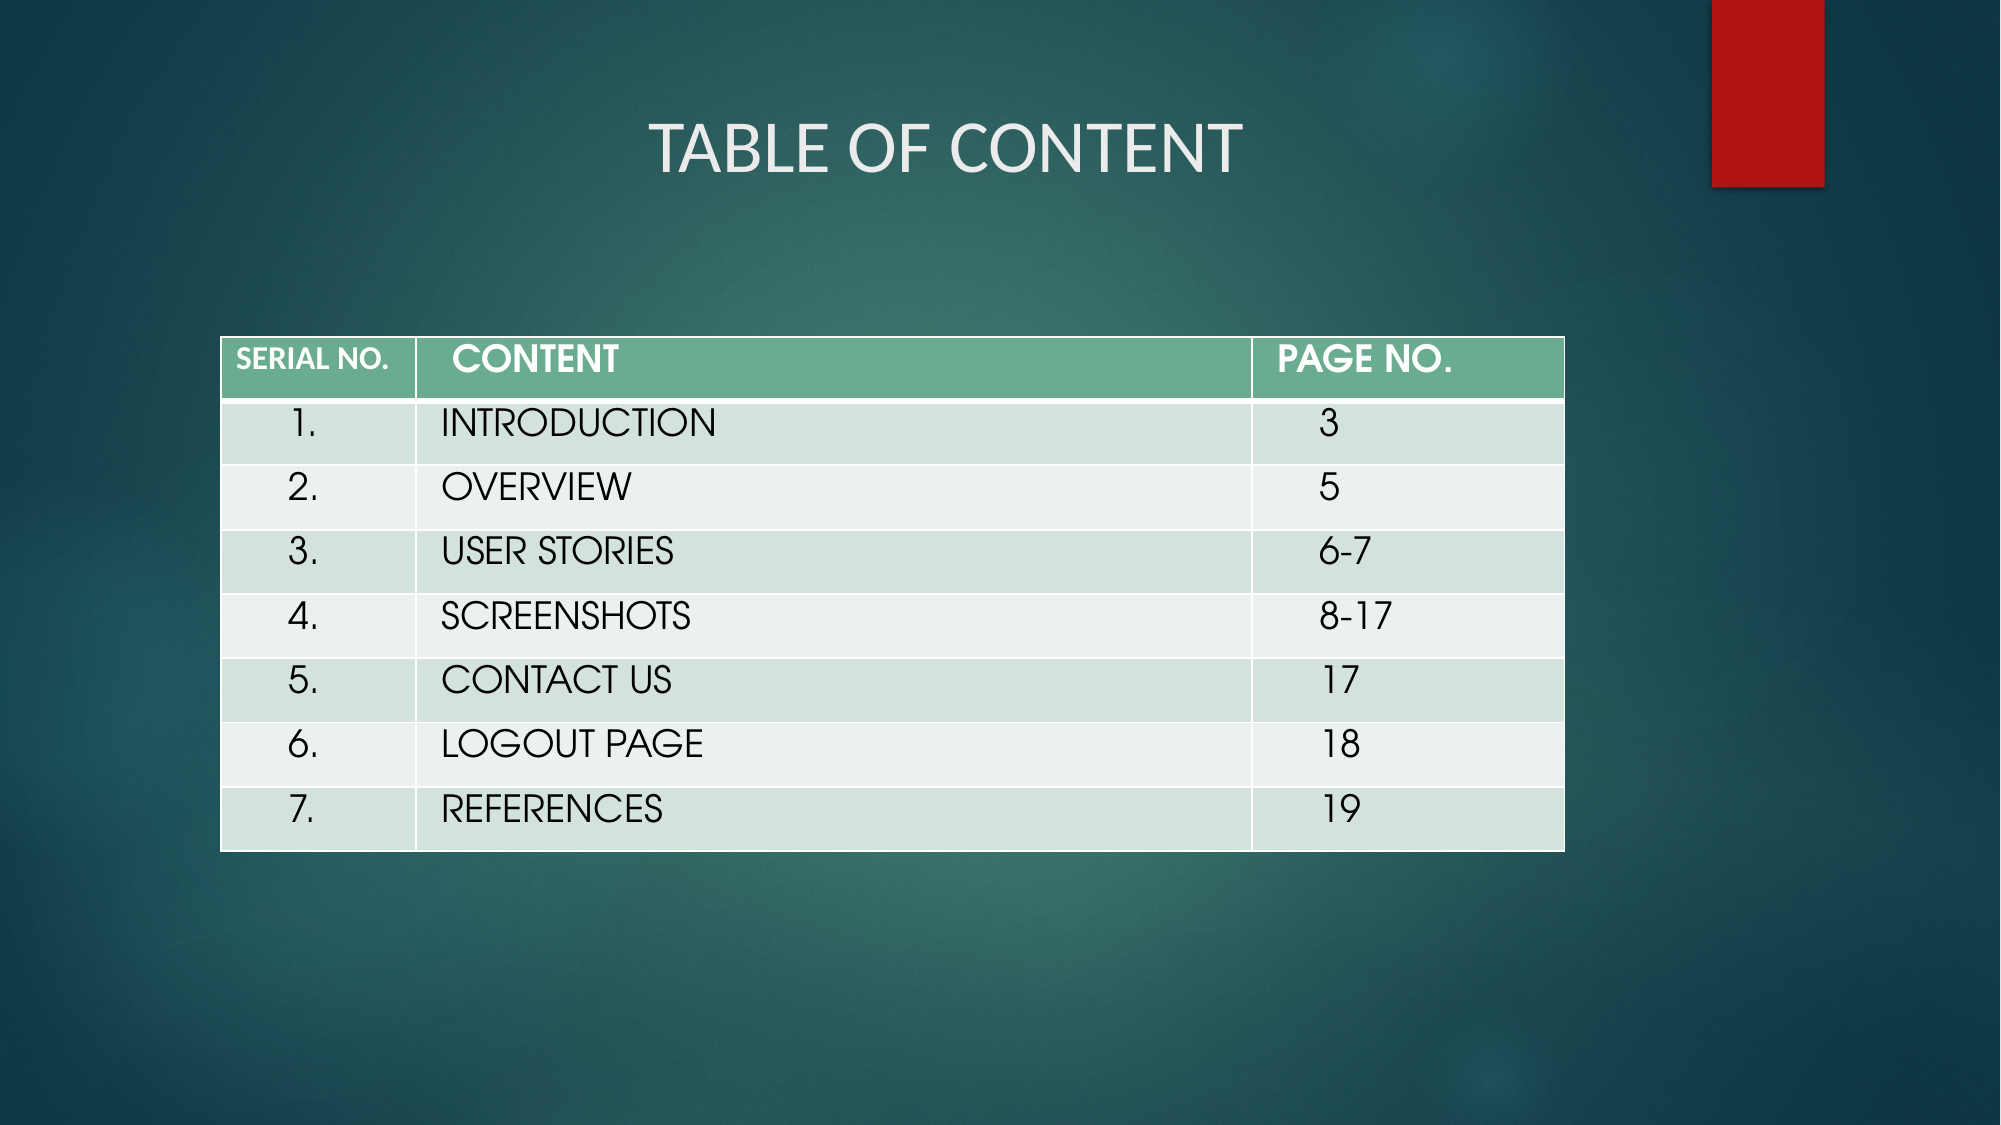

# TABLE OF CONTENT
| SERIAL NO. | CONTENT | PAGE NO. |
| --- | --- | --- |
| 1. | INTRODUCTION | 3 |
| 2. | OVERVIEW | 5 |
| 3. | USER STORIES | 6-7 |
| 4. | SCREENSHOTS | 8-17 |
| 5. | CONTACT US | 17 |
| 6. | LOGOUT PAGE | 18 |
| 7. | REFERENCES | 19 |